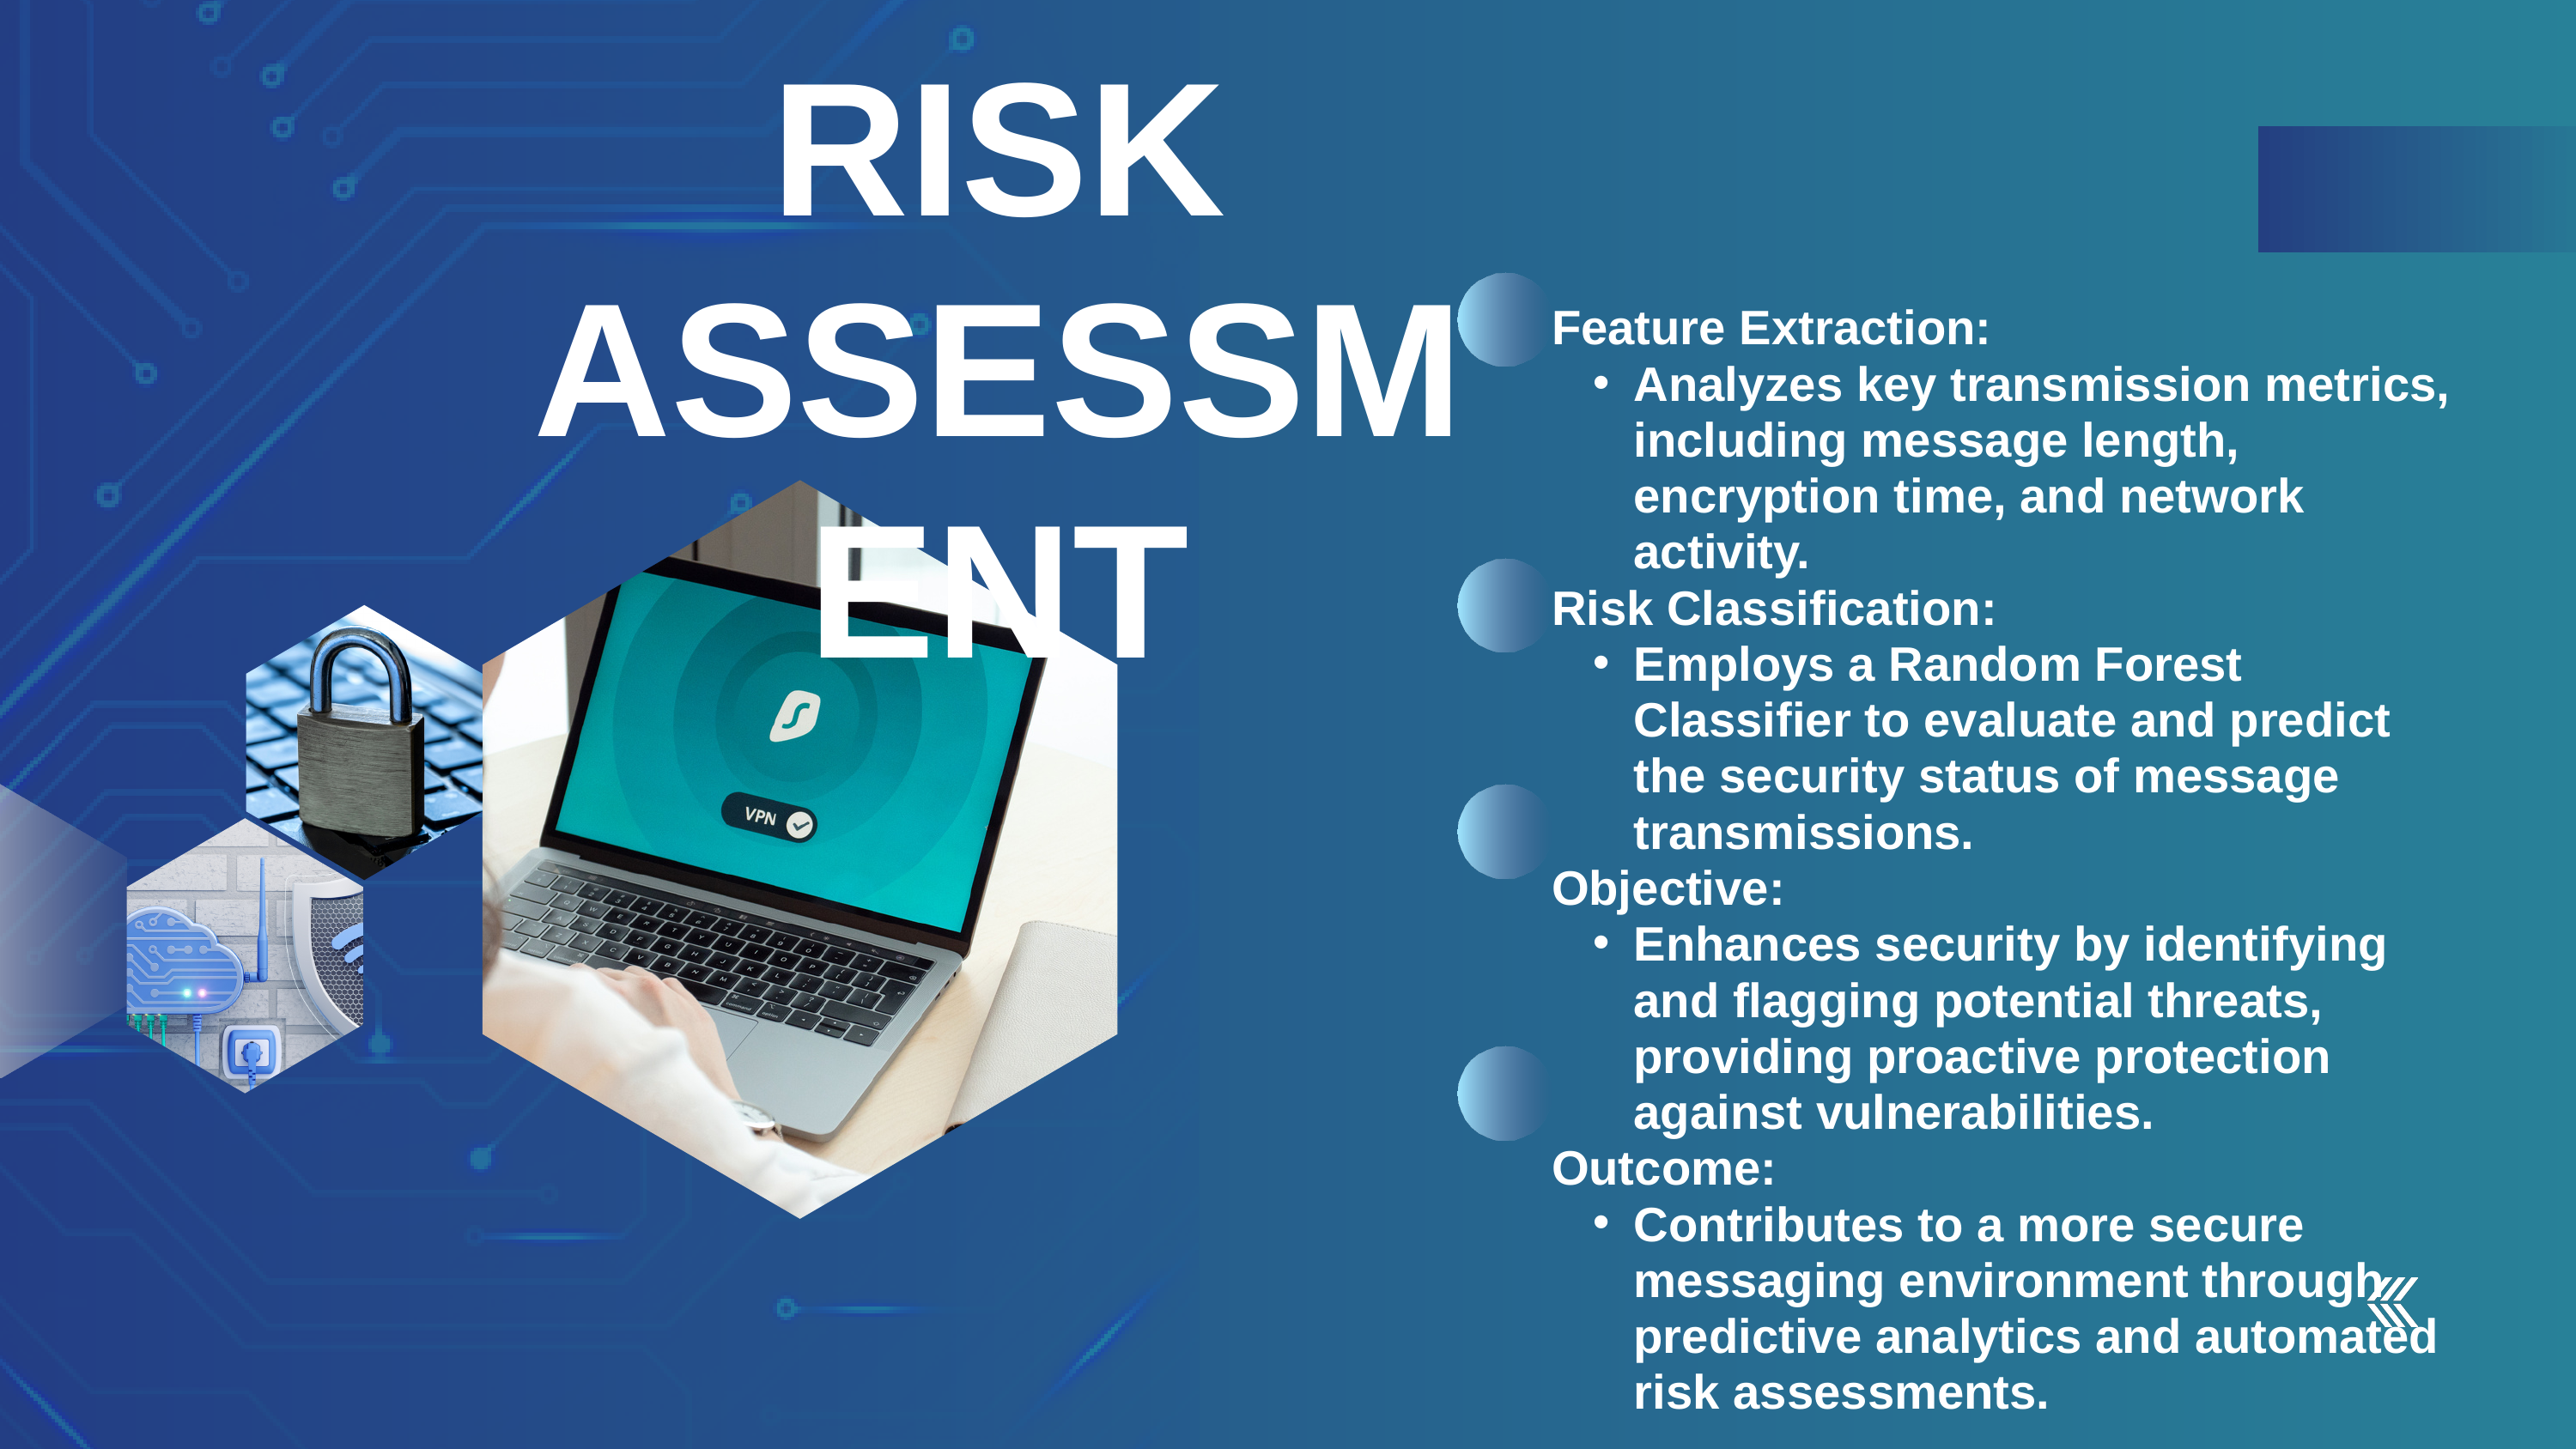

RISK ASSESSMENT

Feature Extraction:
Analyzes key transmission metrics, including message length, encryption time, and network activity.
Risk Classification:
Employs a Random Forest Classifier to evaluate and predict the security status of message transmissions.
Objective:
Enhances security by identifying and flagging potential threats, providing proactive protection against vulnerabilities.
Outcome:
Contributes to a more secure messaging environment through predictive analytics and automated risk assessments.